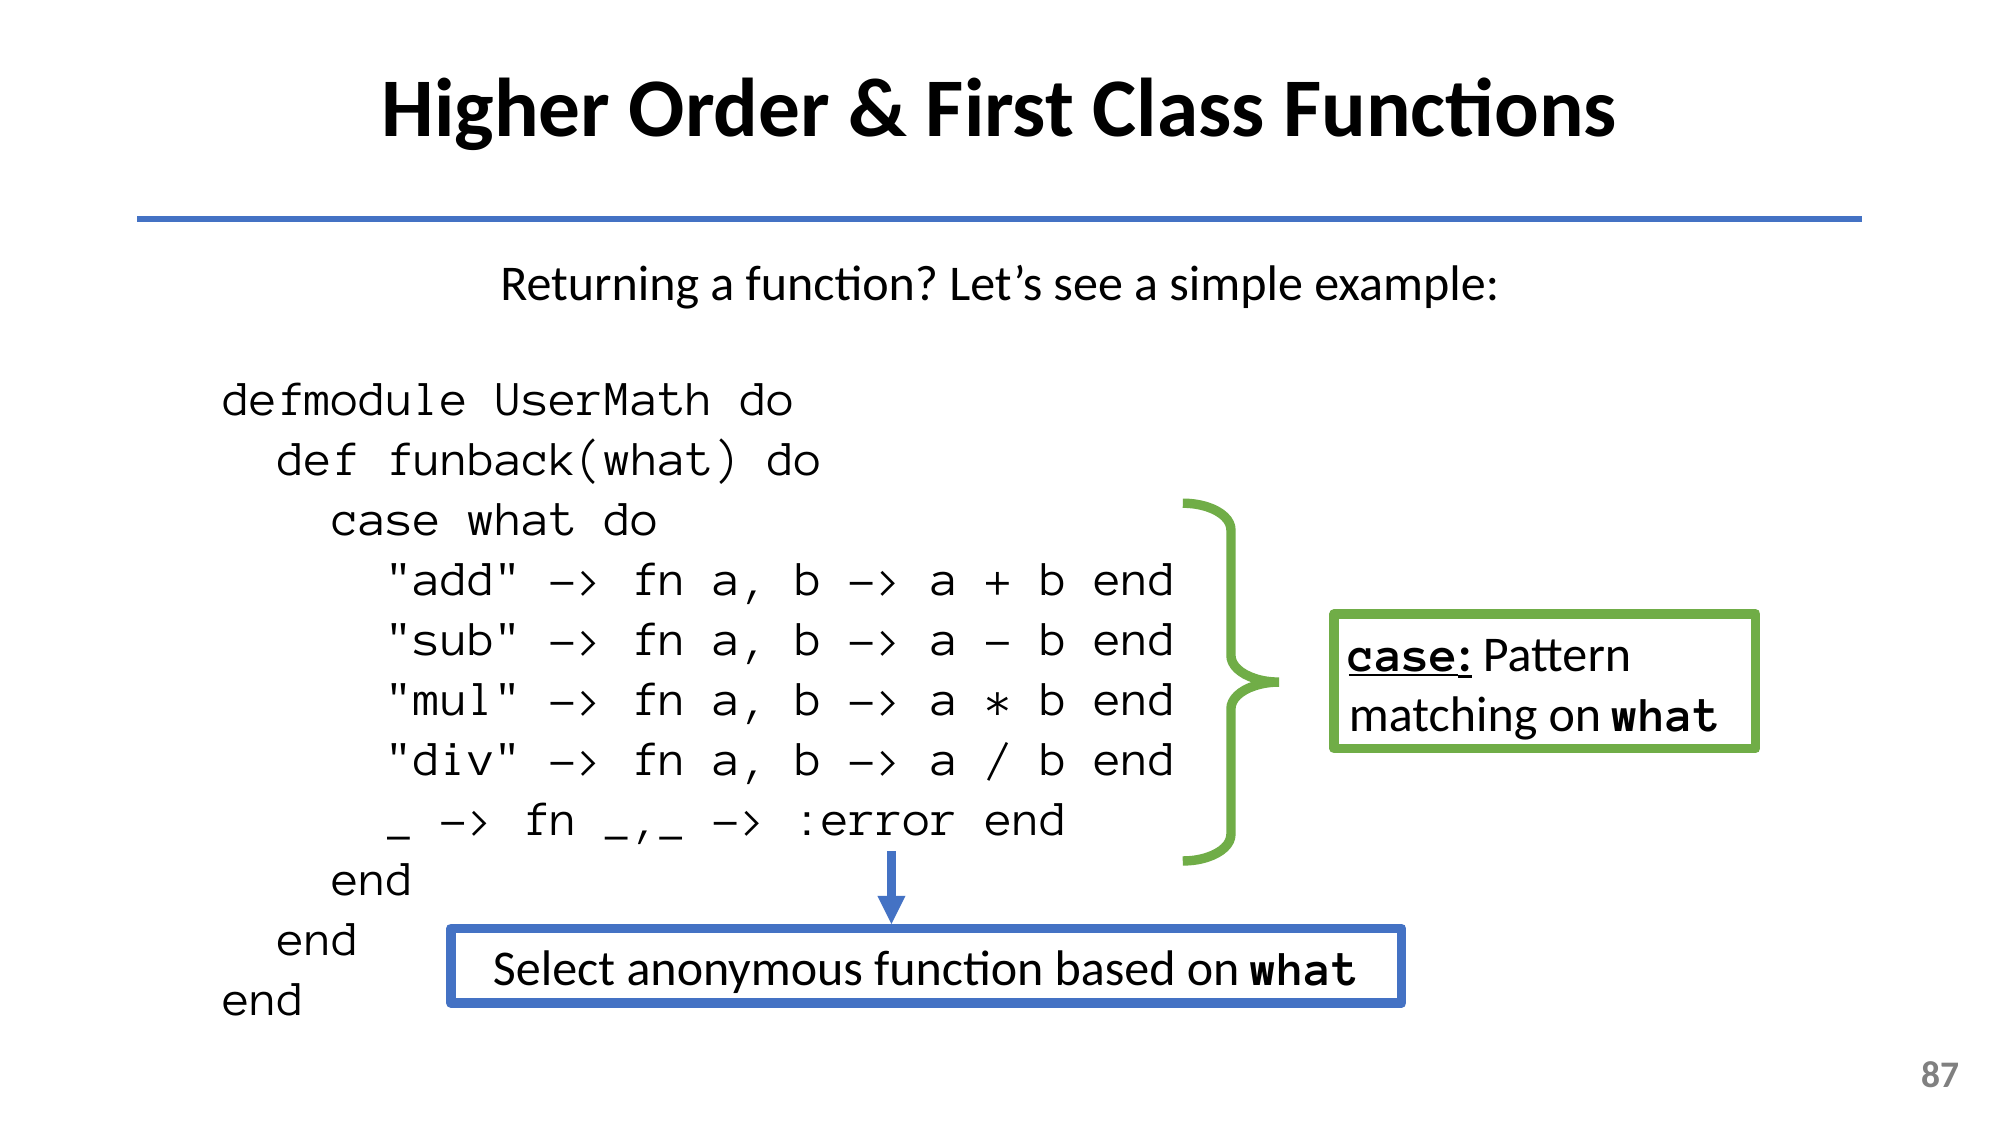

Higher Order & First Class Functions
Returning a function? Let’s see a simple example:
defmodule UserMath do
  def funback(what) do
    case what do
      "add" -> fn a, b -> a + b end
      "sub" -> fn a, b -> a - b end
      "mul" -> fn a, b -> a * b end
      "div" -> fn a, b -> a / b end
      _ -> fn _,_ -> :error end
    end
  end
end

case: Pattern matching on what
Select anonymous function based on what
87